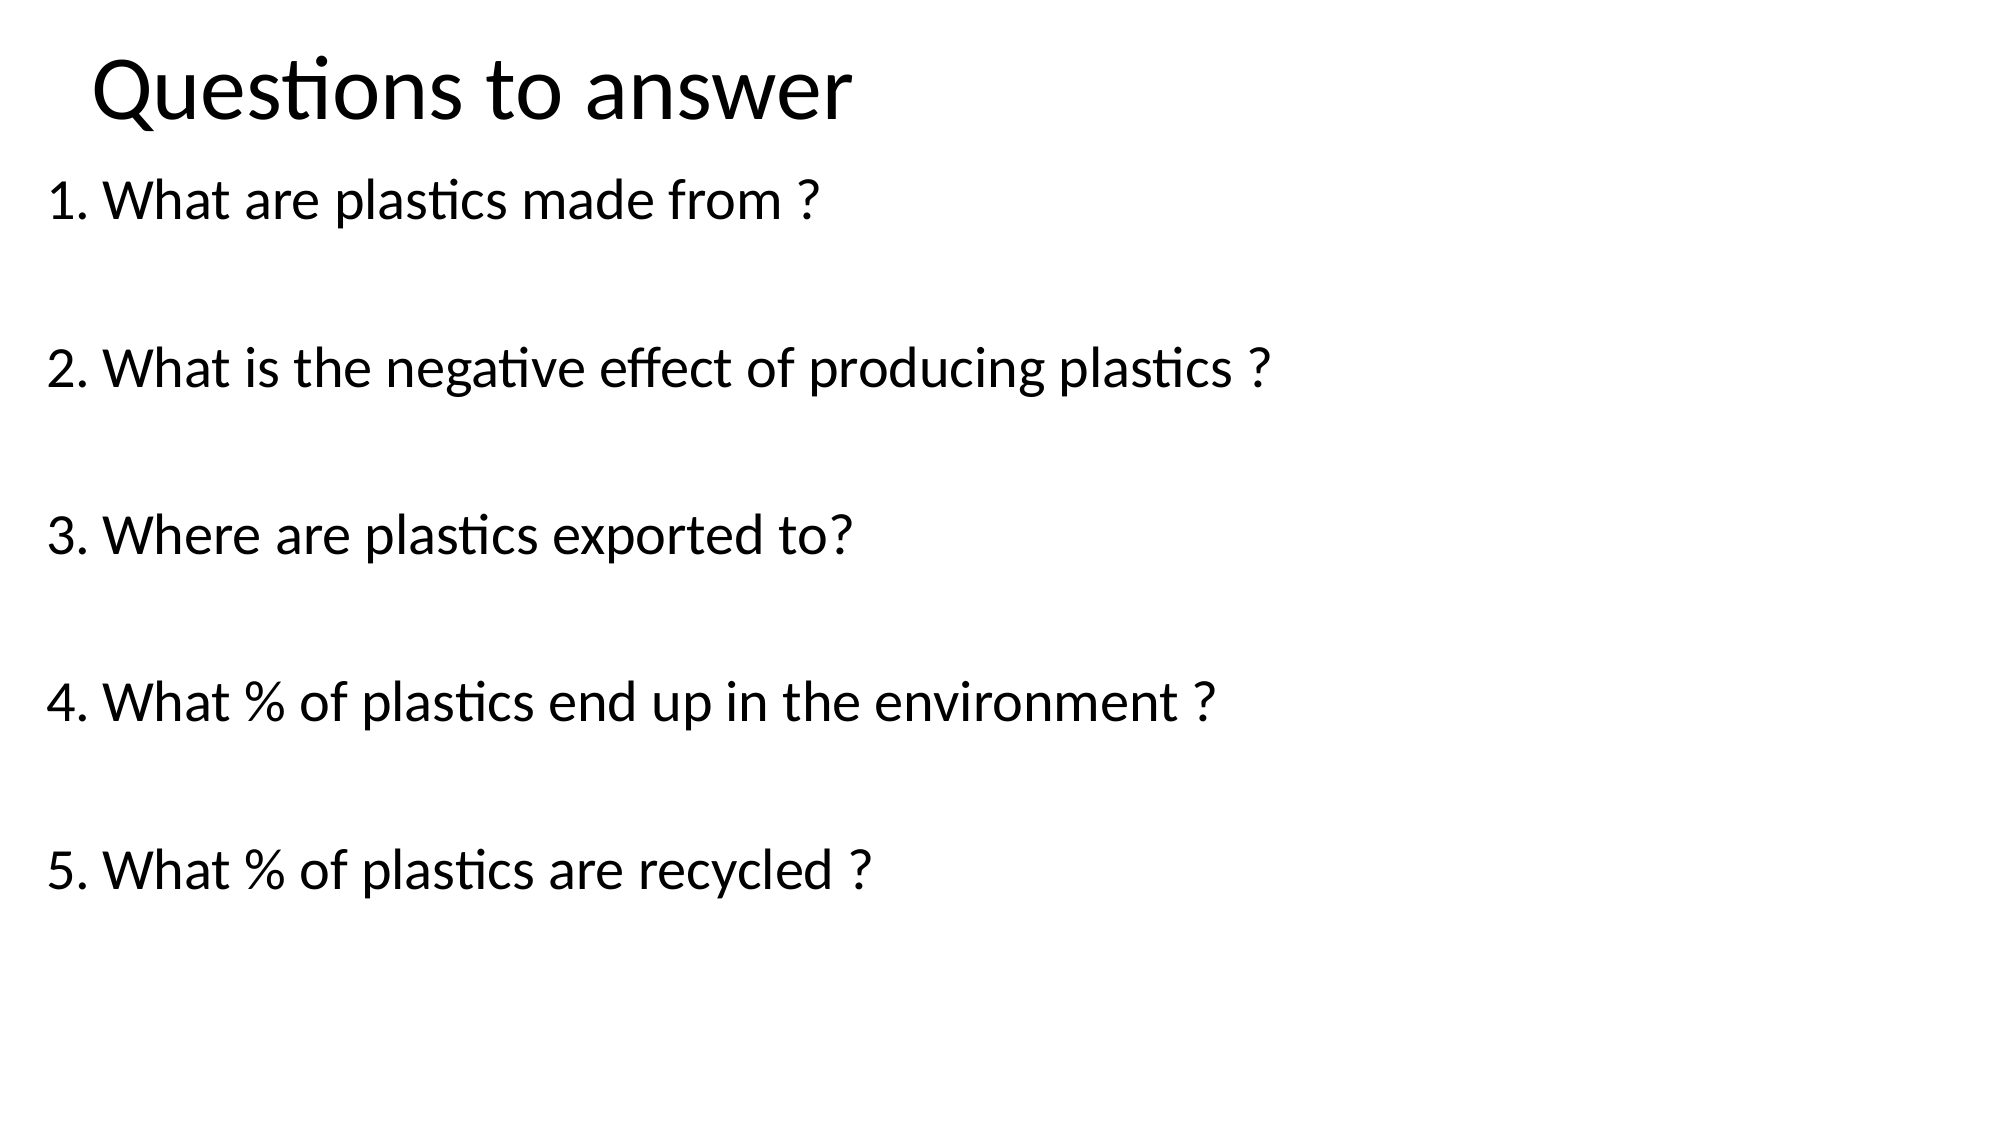

# Questions to answer
What are plastics made from ?

What is the negative effect of producing plastics ?

Where are plastics exported to?

What % of plastics end up in the environment ?

What % of plastics are recycled ?